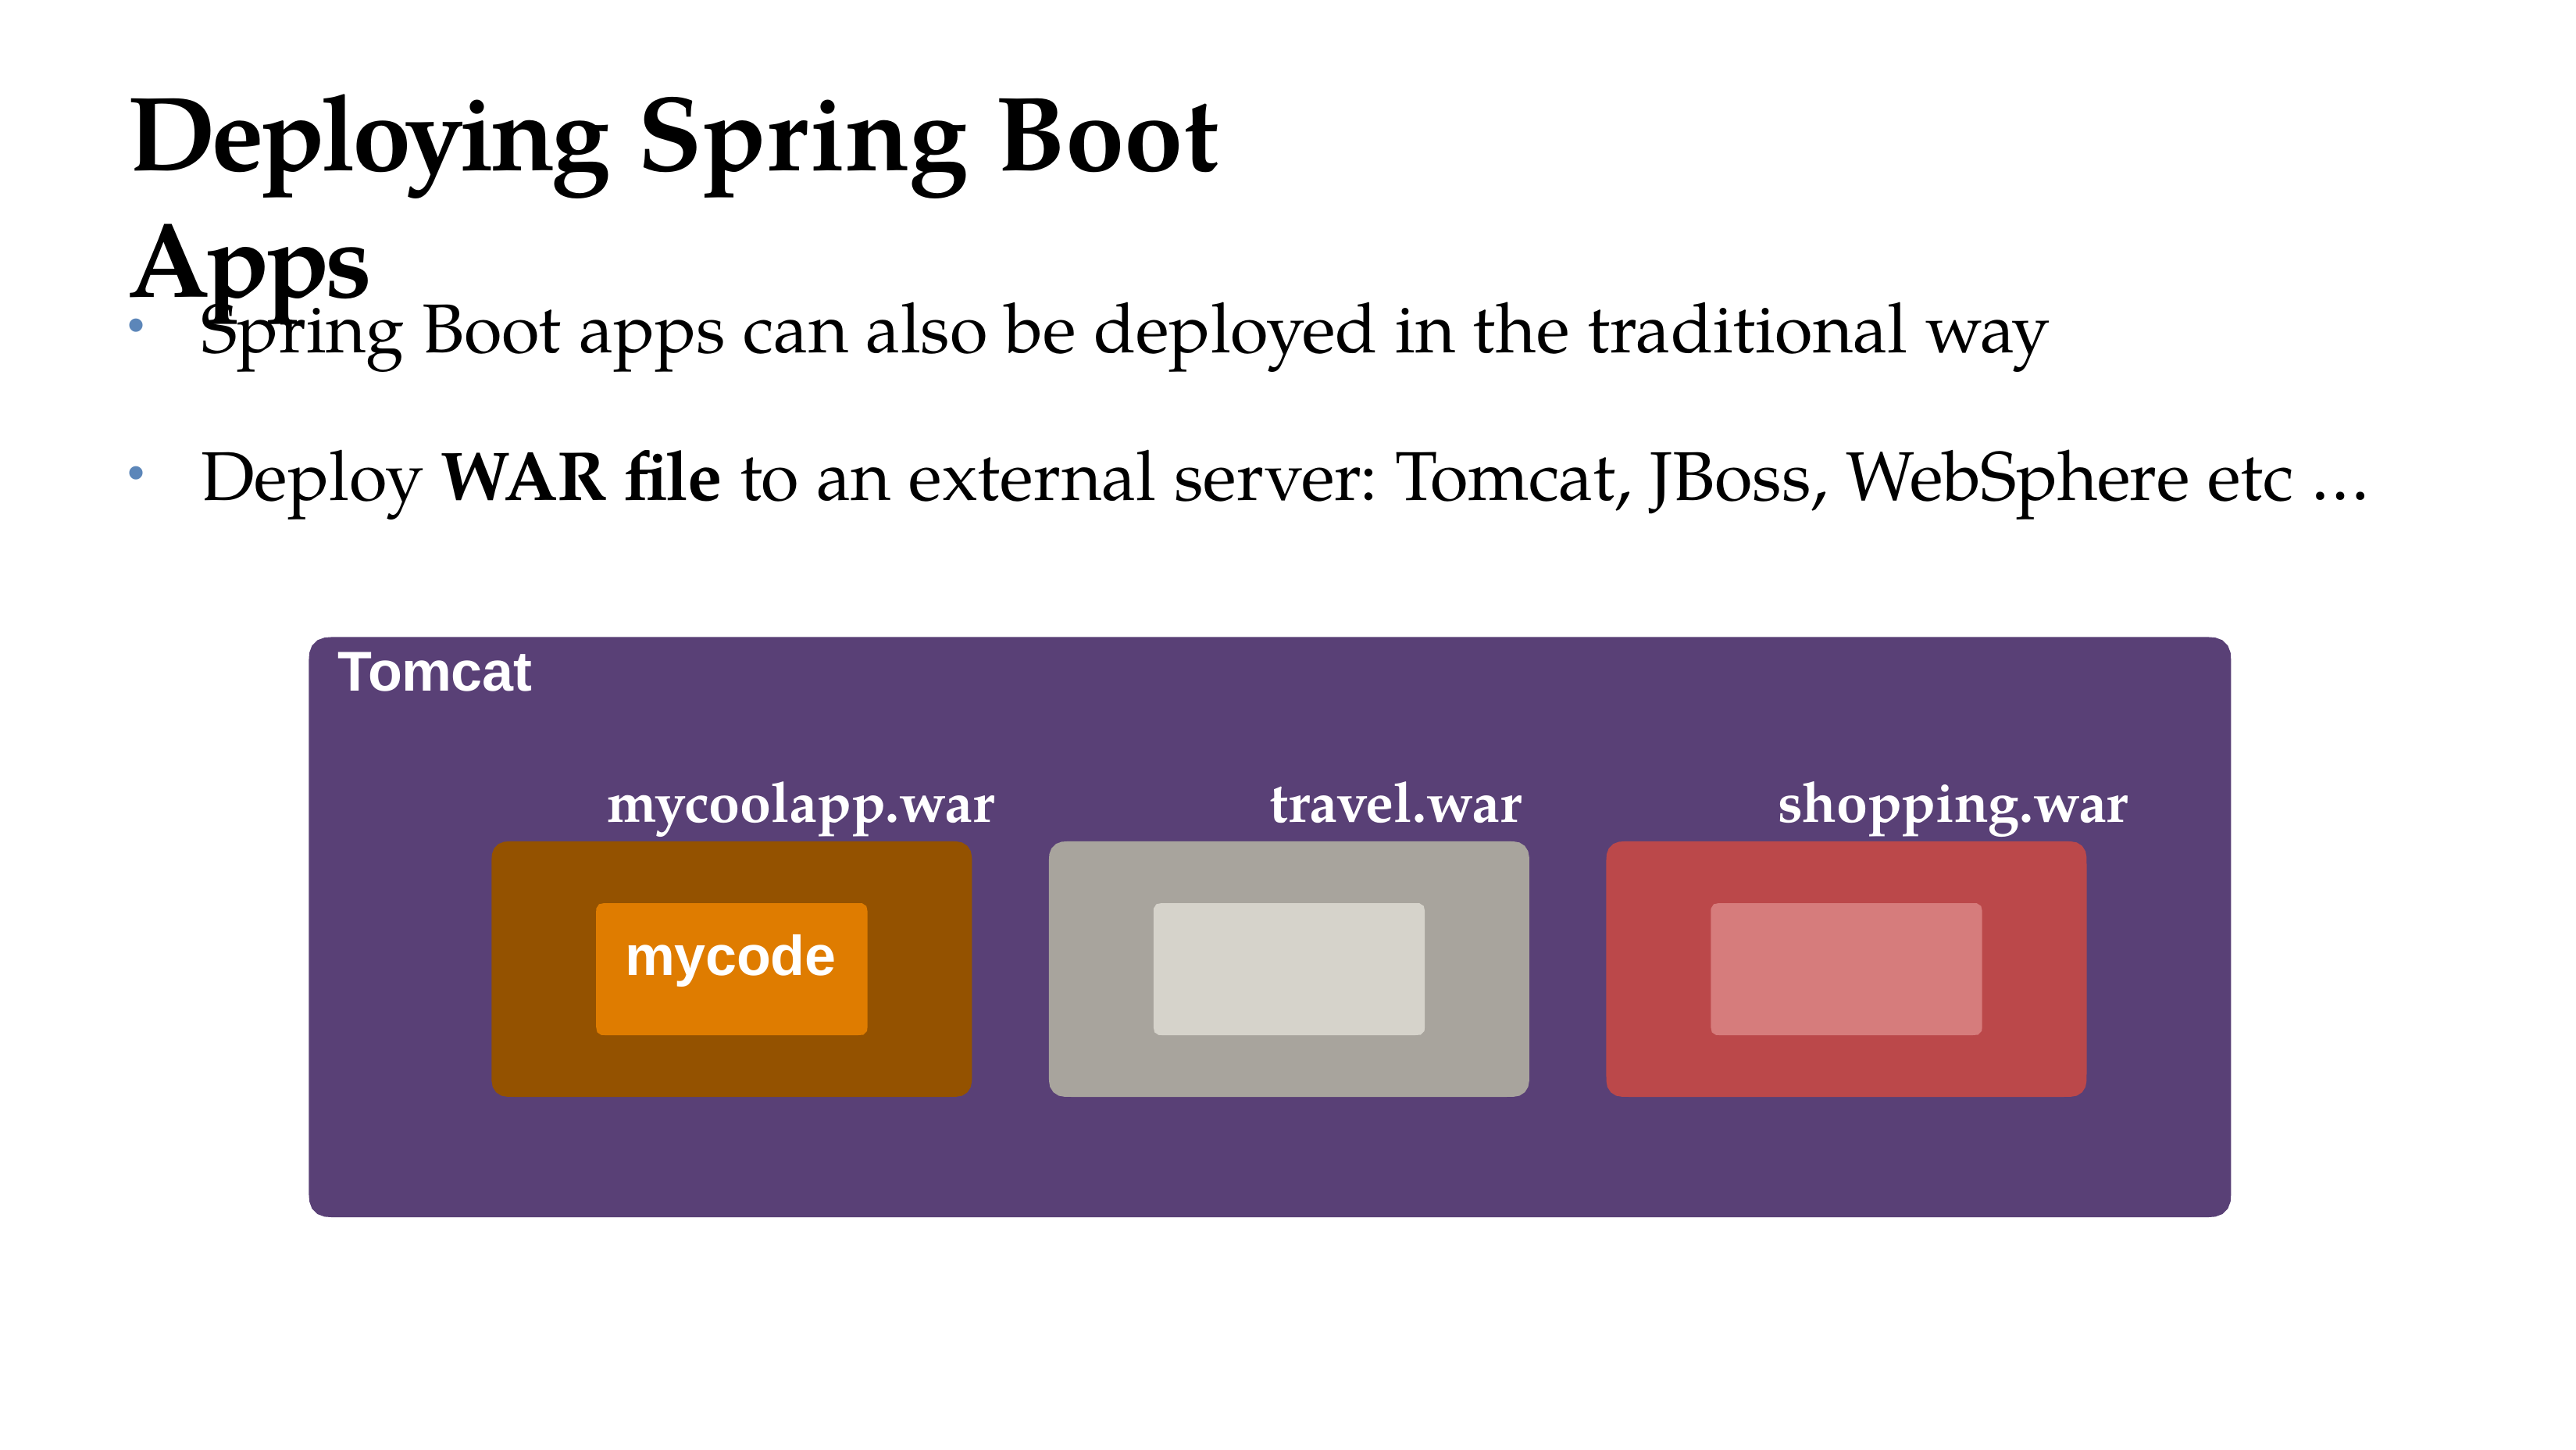

# Deploying Spring Boot Apps
Spring Boot apps can also be deployed in the traditional way
Deploy WAR file to an external server: Tomcat, JBoss, WebSphere etc …

Tomcat

mycoolapp.war	travel.war	shopping.war

mycode